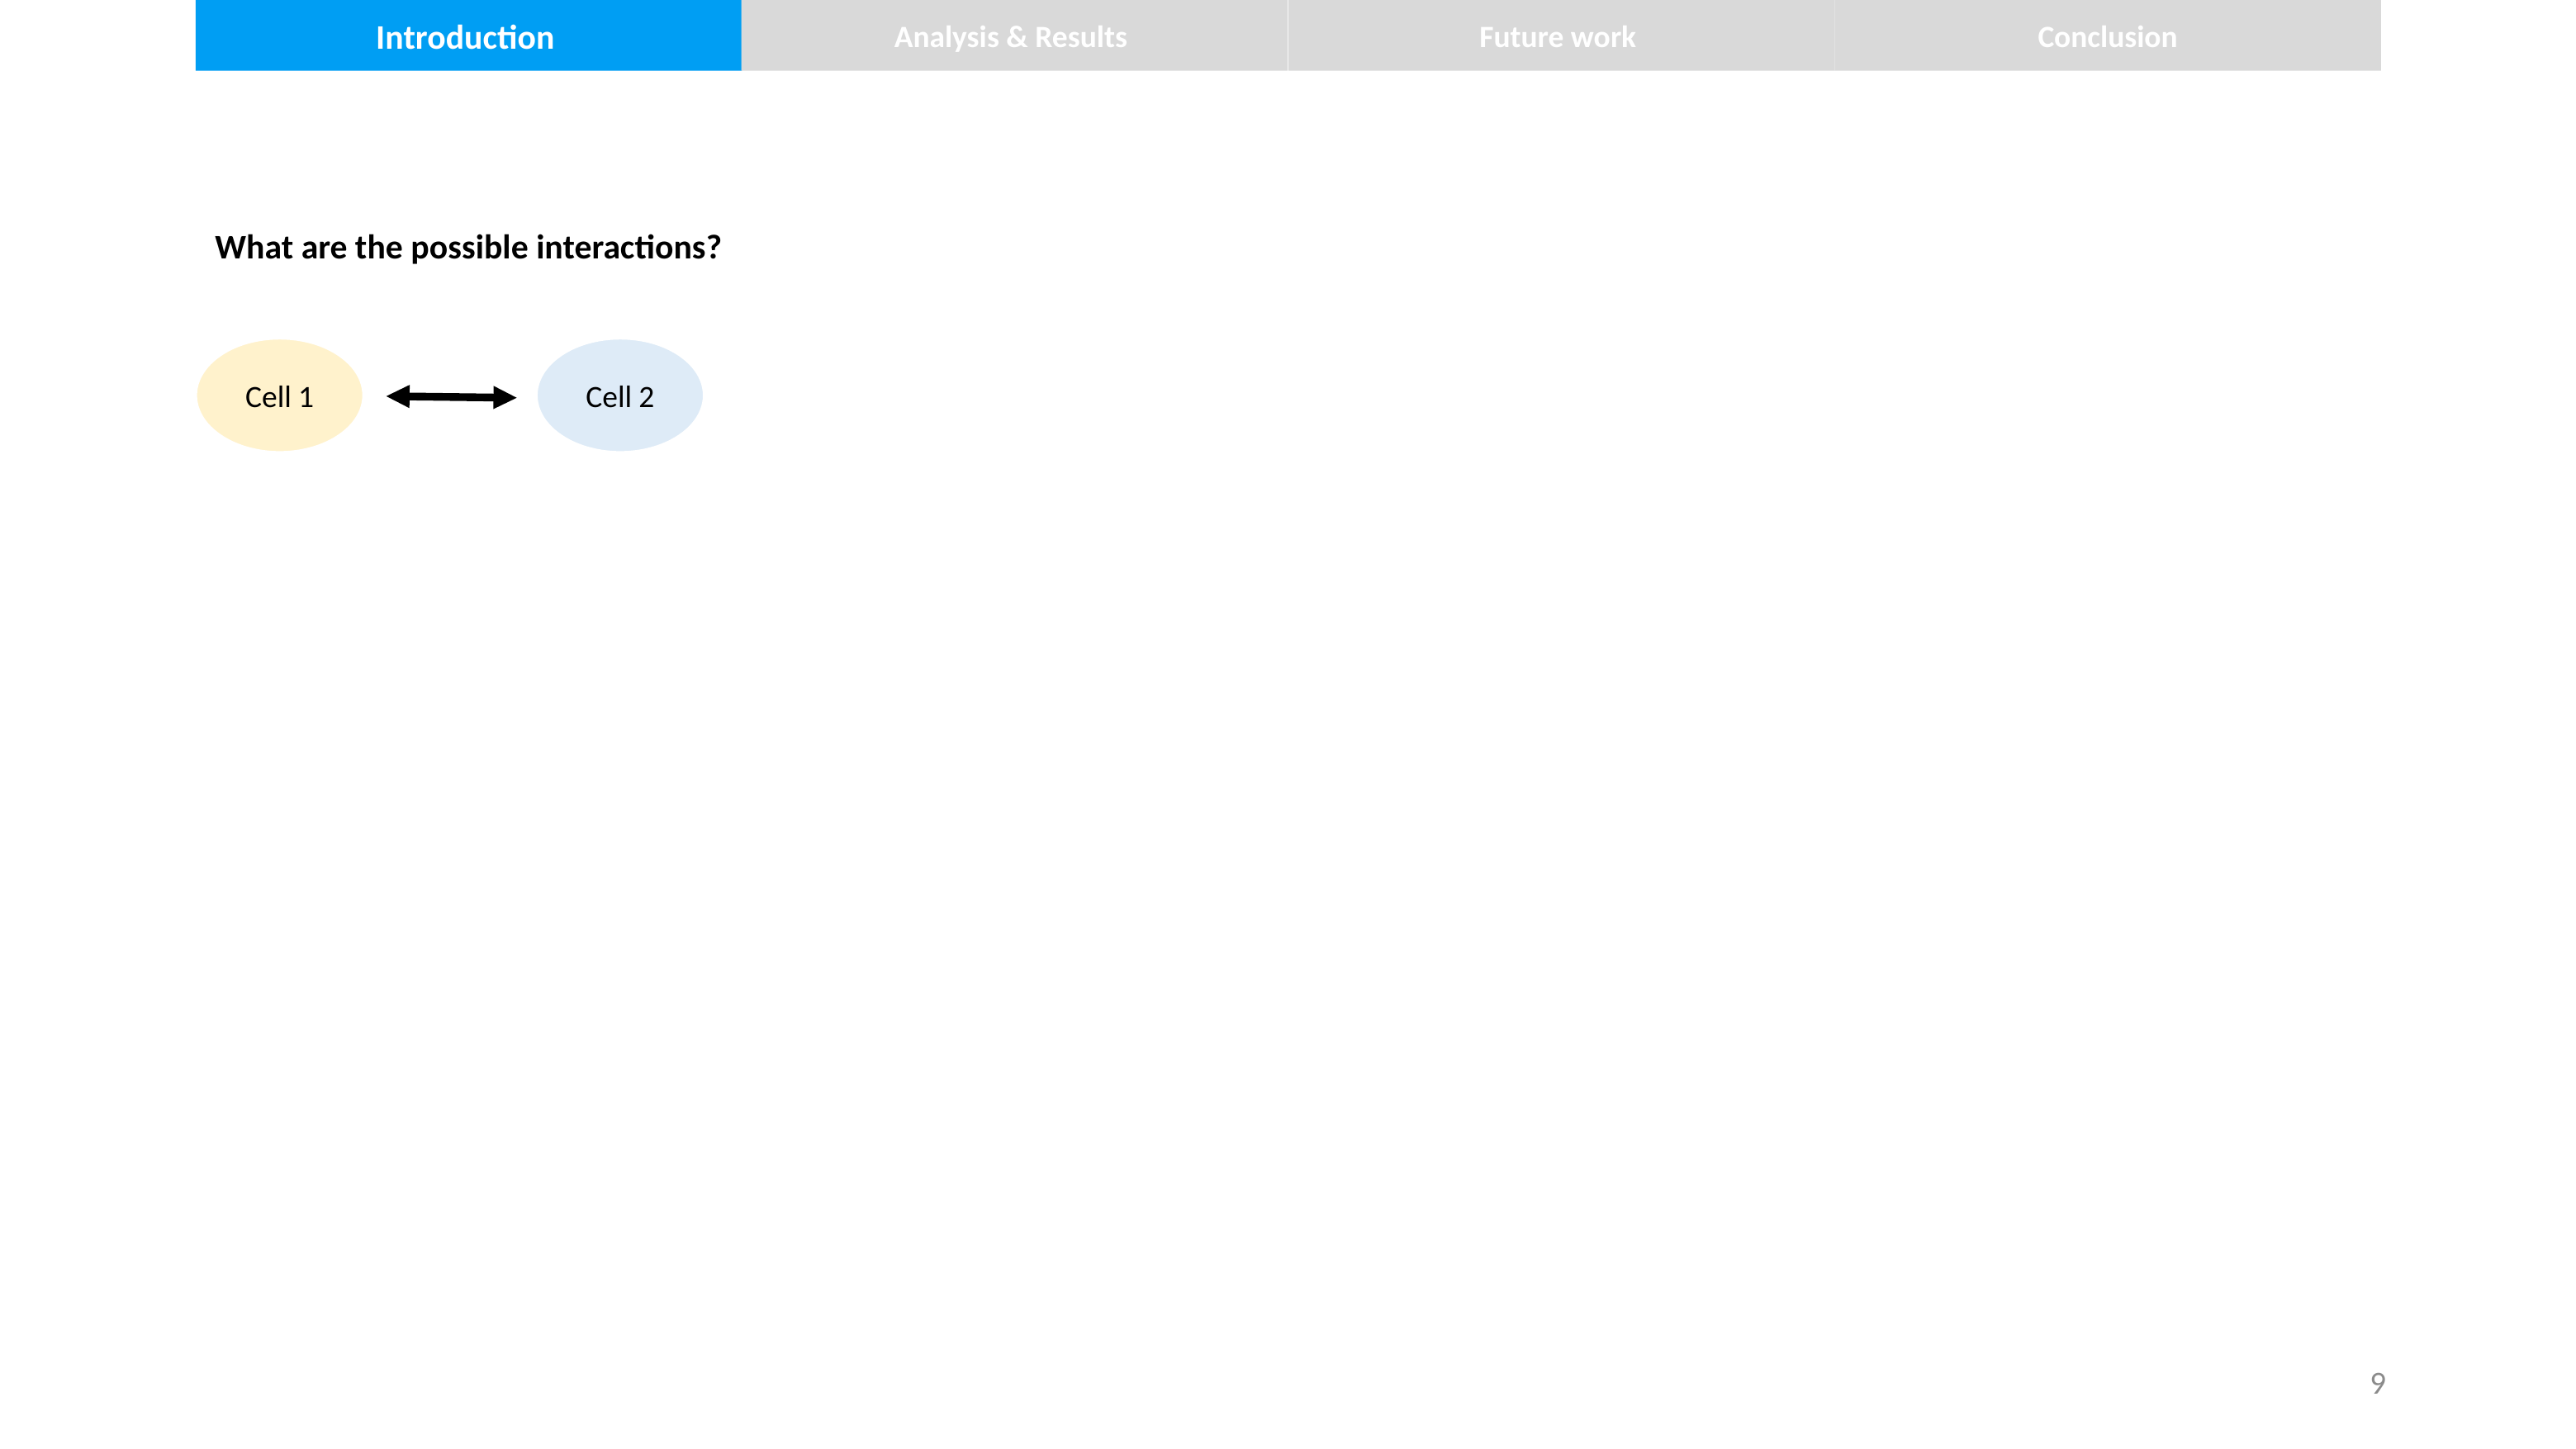

Introduction
Analysis & Results
Future work
Conclusion
What are the possible interactions?
Cell 1
Cell 2
9